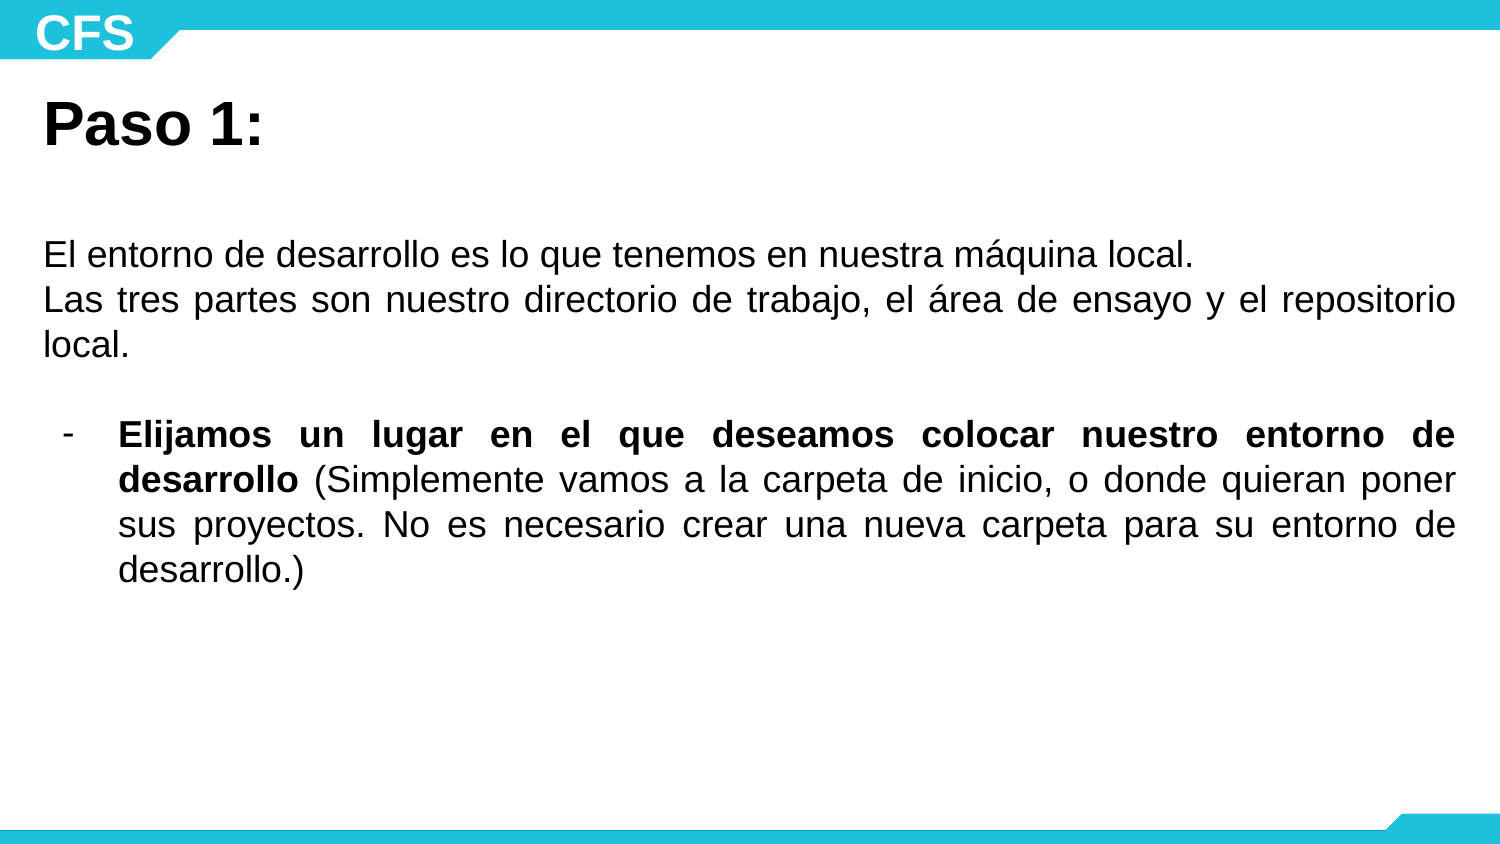

Paso 1:
El entorno de desarrollo es lo que tenemos en nuestra máquina local.
Las tres partes son nuestro directorio de trabajo, el área de ensayo y el repositorio local.

Elijamos un lugar en el que deseamos colocar nuestro entorno de desarrollo (Simplemente vamos a la carpeta de inicio, o donde quieran poner sus proyectos. No es necesario crear una nueva carpeta para su entorno de desarrollo.)